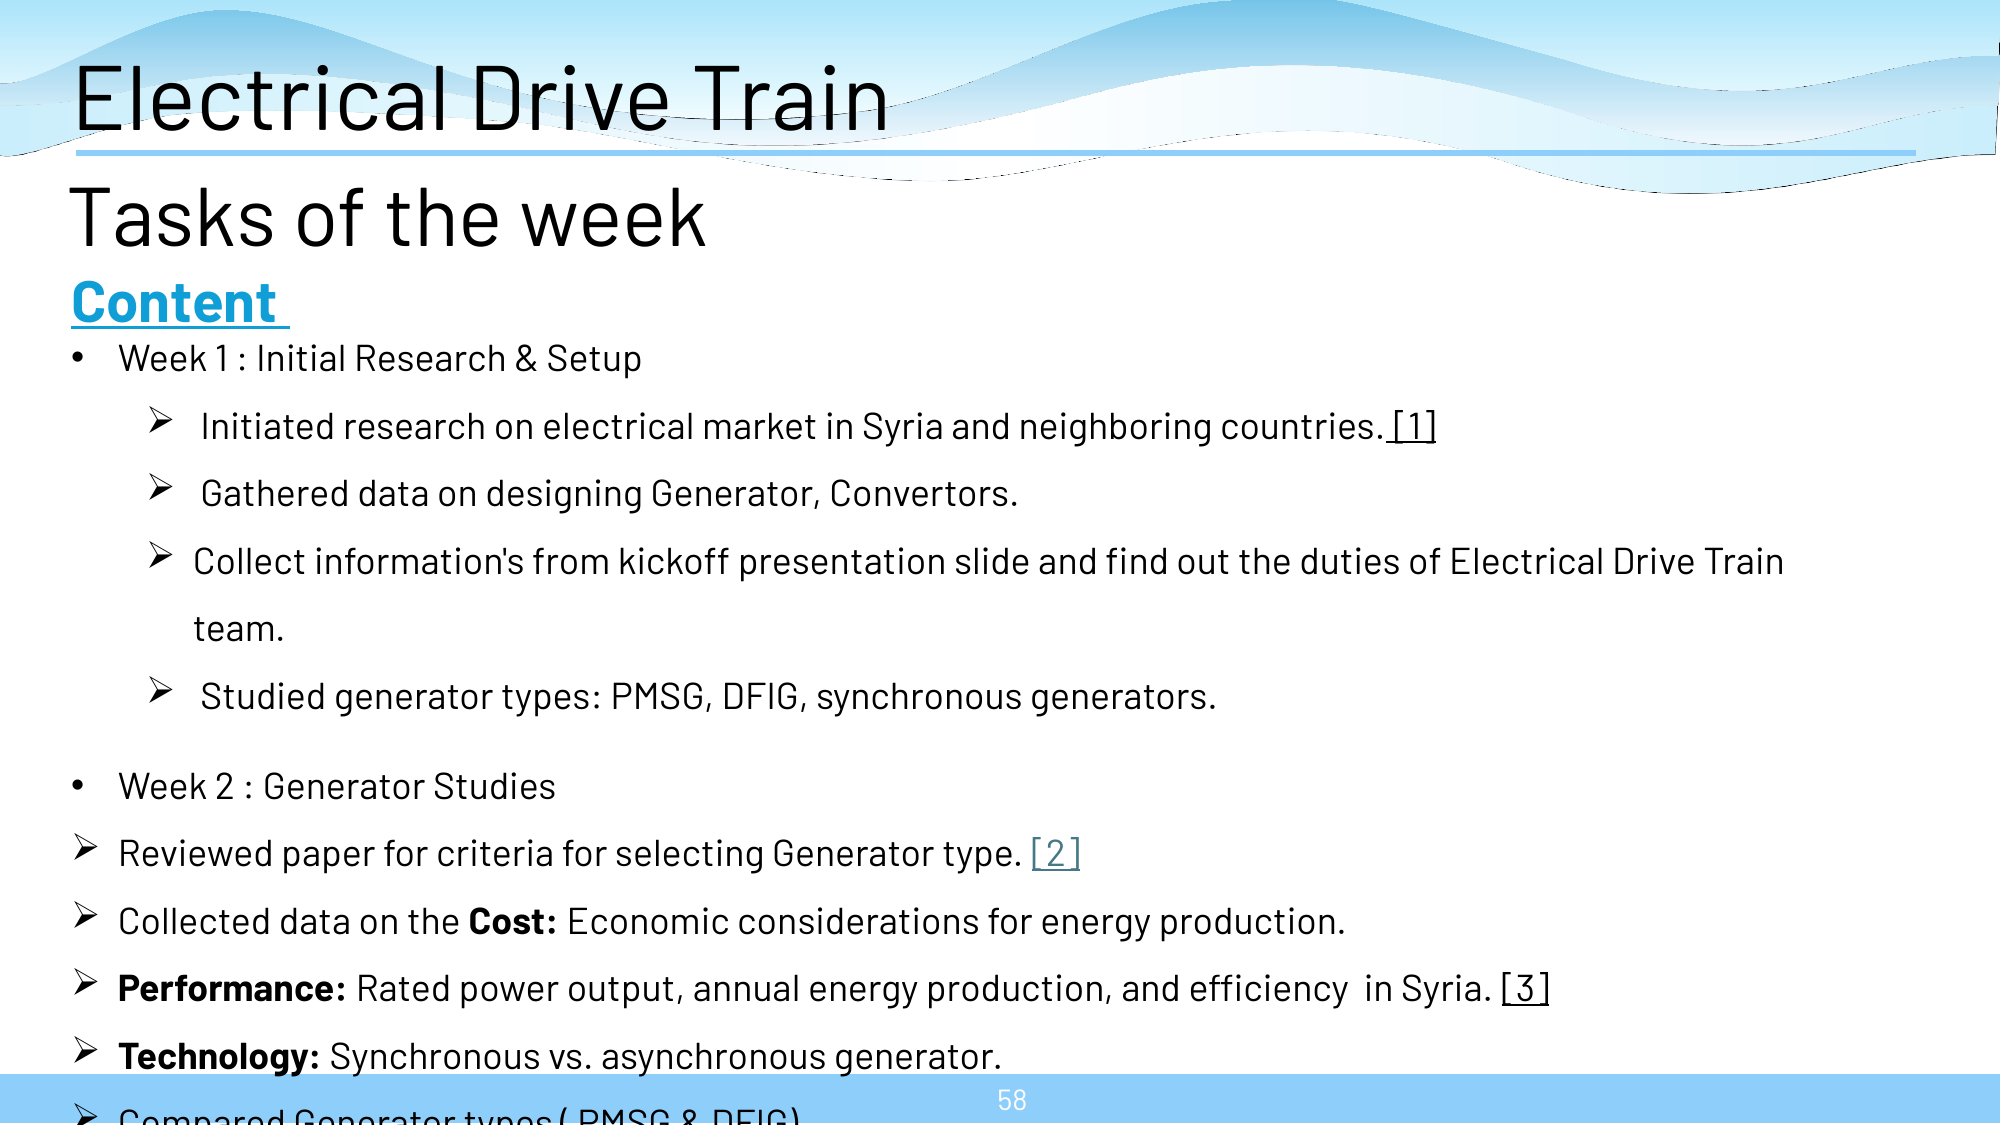

Electrical Drive Train

# Tasks of the week
Content
Week 1 : Initial Research & Setup
 Initiated research on electrical market in Syria and neighboring countries. [1]
 Gathered data on designing Generator, Convertors.
Collect information's from kickoff presentation slide and find out the duties of Electrical Drive Train team.
 Studied generator types: PMSG, DFIG, synchronous generators.

Week 2 : Generator Studies
Reviewed paper for criteria for selecting Generator type. [2]
Collected data on the Cost: Economic considerations for energy production.
Performance: Rated power output, annual energy production, and efficiency  in Syria. [3]
Technology: Synchronous vs. asynchronous generator.
Compared Generator types ( PMSG & DFIG)

58